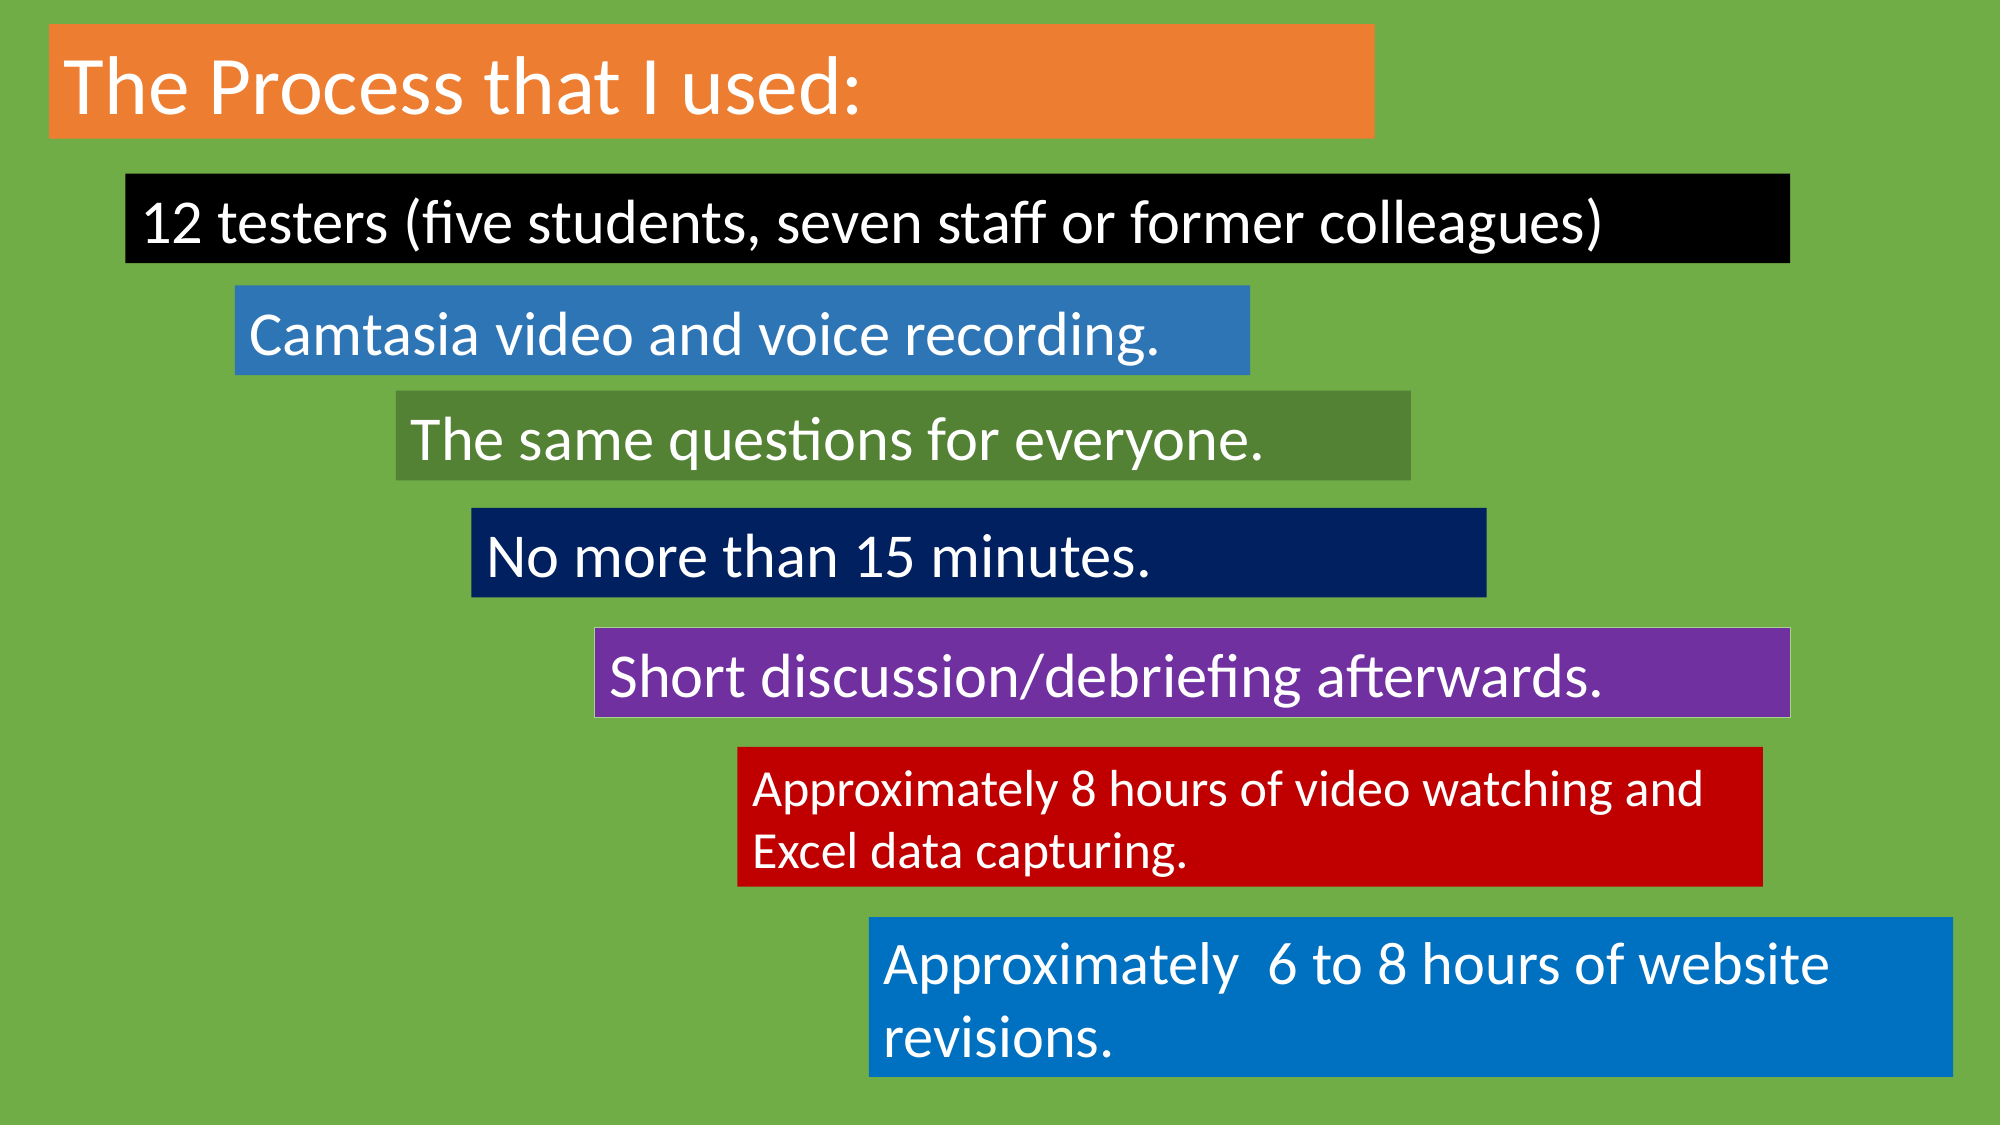

The Process that I used:
12 testers (five students, seven staff or former colleagues)
Camtasia video and voice recording.
The same questions for everyone.
No more than 15 minutes.
Short discussion/debriefing afterwards.
Approximately 8 hours of video watching and Excel data capturing.
Approximately  6 to 8 hours of website revisions.